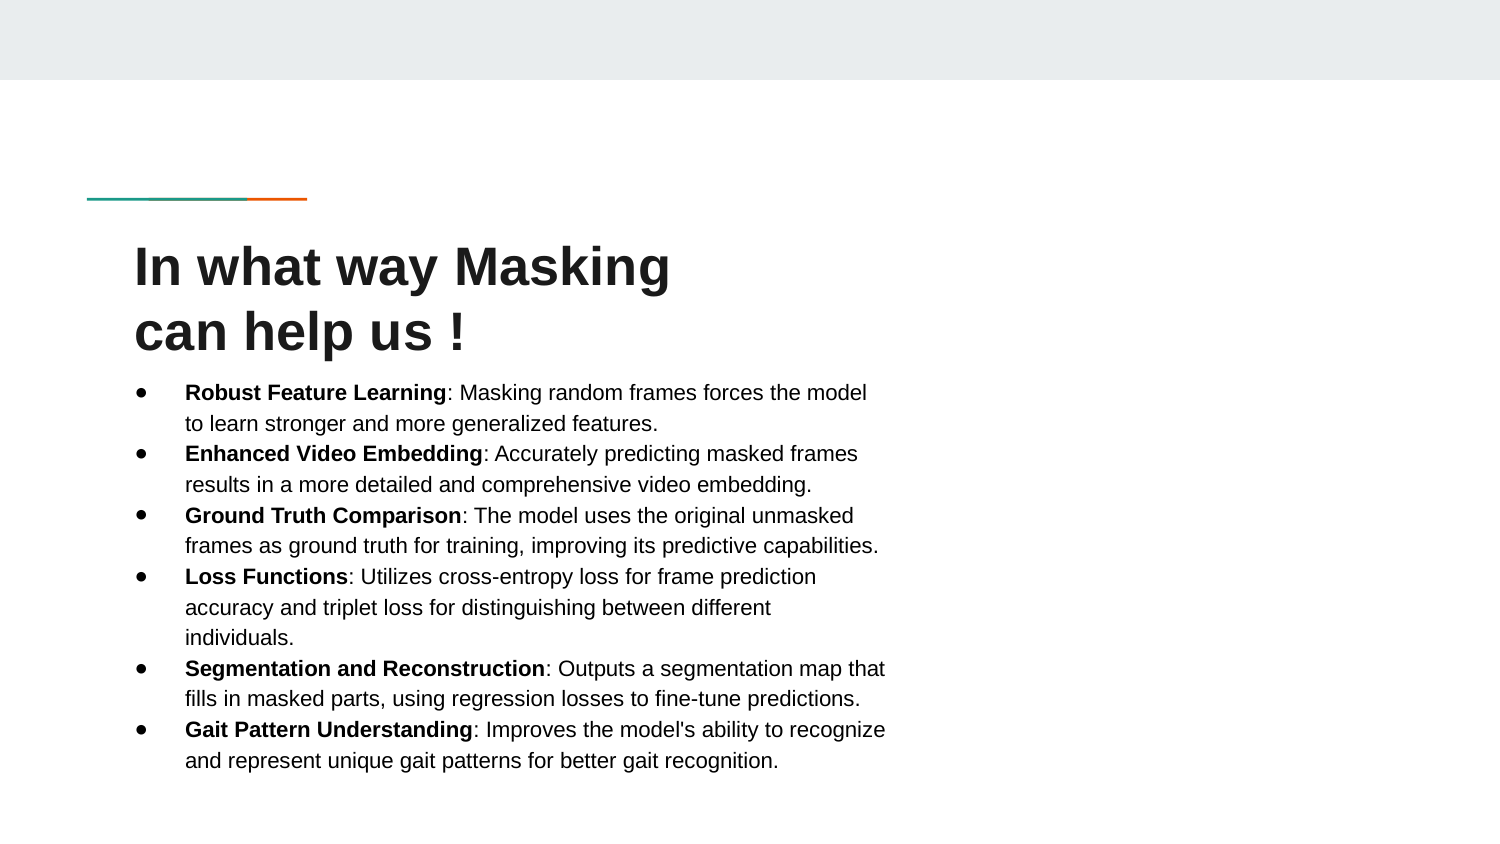

# In what way Masking can help us !
Robust Feature Learning: Masking random frames forces the model to learn stronger and more generalized features.
Enhanced Video Embedding: Accurately predicting masked frames results in a more detailed and comprehensive video embedding.
Ground Truth Comparison: The model uses the original unmasked frames as ground truth for training, improving its predictive capabilities.
Loss Functions: Utilizes cross-entropy loss for frame prediction accuracy and triplet loss for distinguishing between different individuals.
Segmentation and Reconstruction: Outputs a segmentation map that fills in masked parts, using regression losses to fine-tune predictions.
Gait Pattern Understanding: Improves the model's ability to recognize and represent unique gait patterns for better gait recognition.